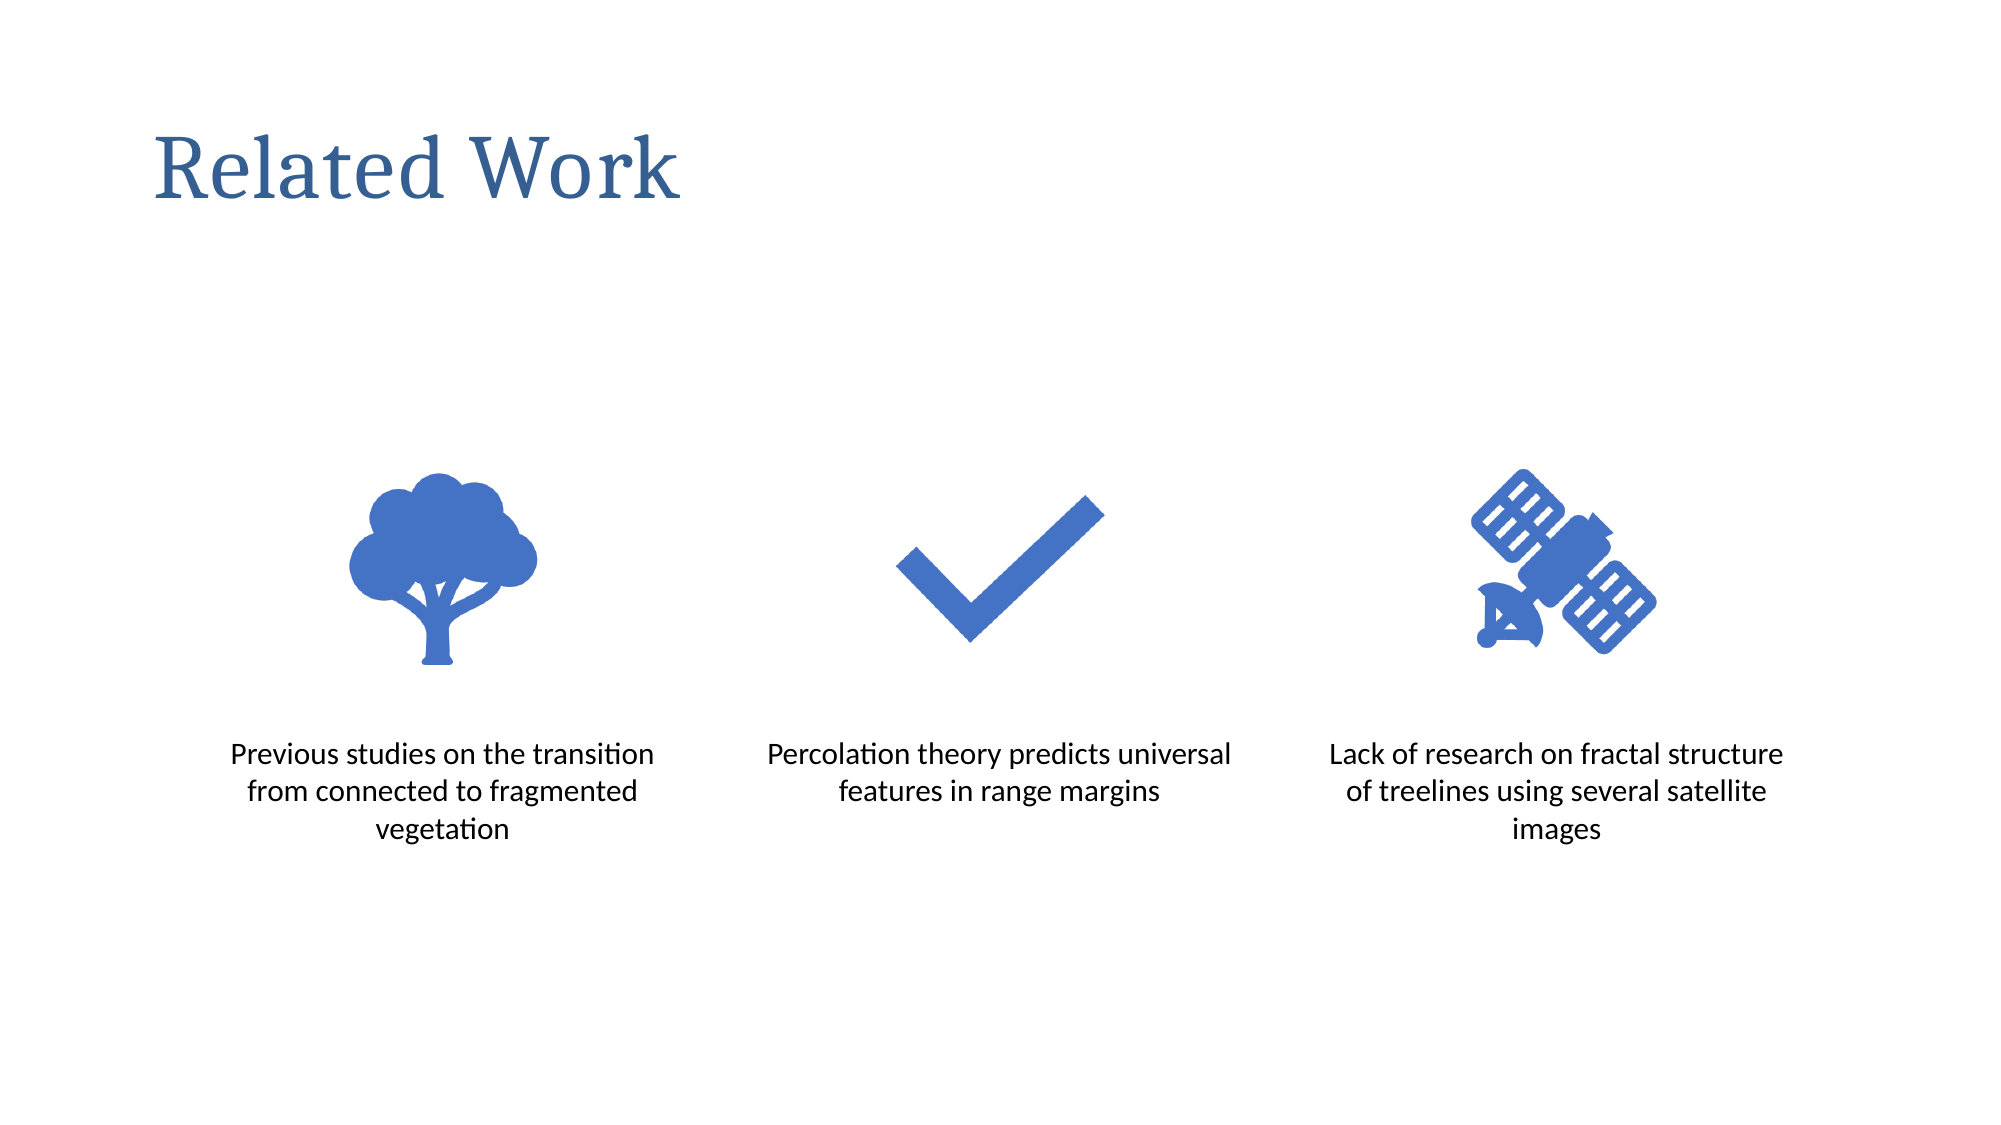

# Related Work
Previous studies on the transition from connected to fragmented vegetation
Percolation theory predicts universal features in range margins
Lack of research on fractal structure of treelines using several satellite images